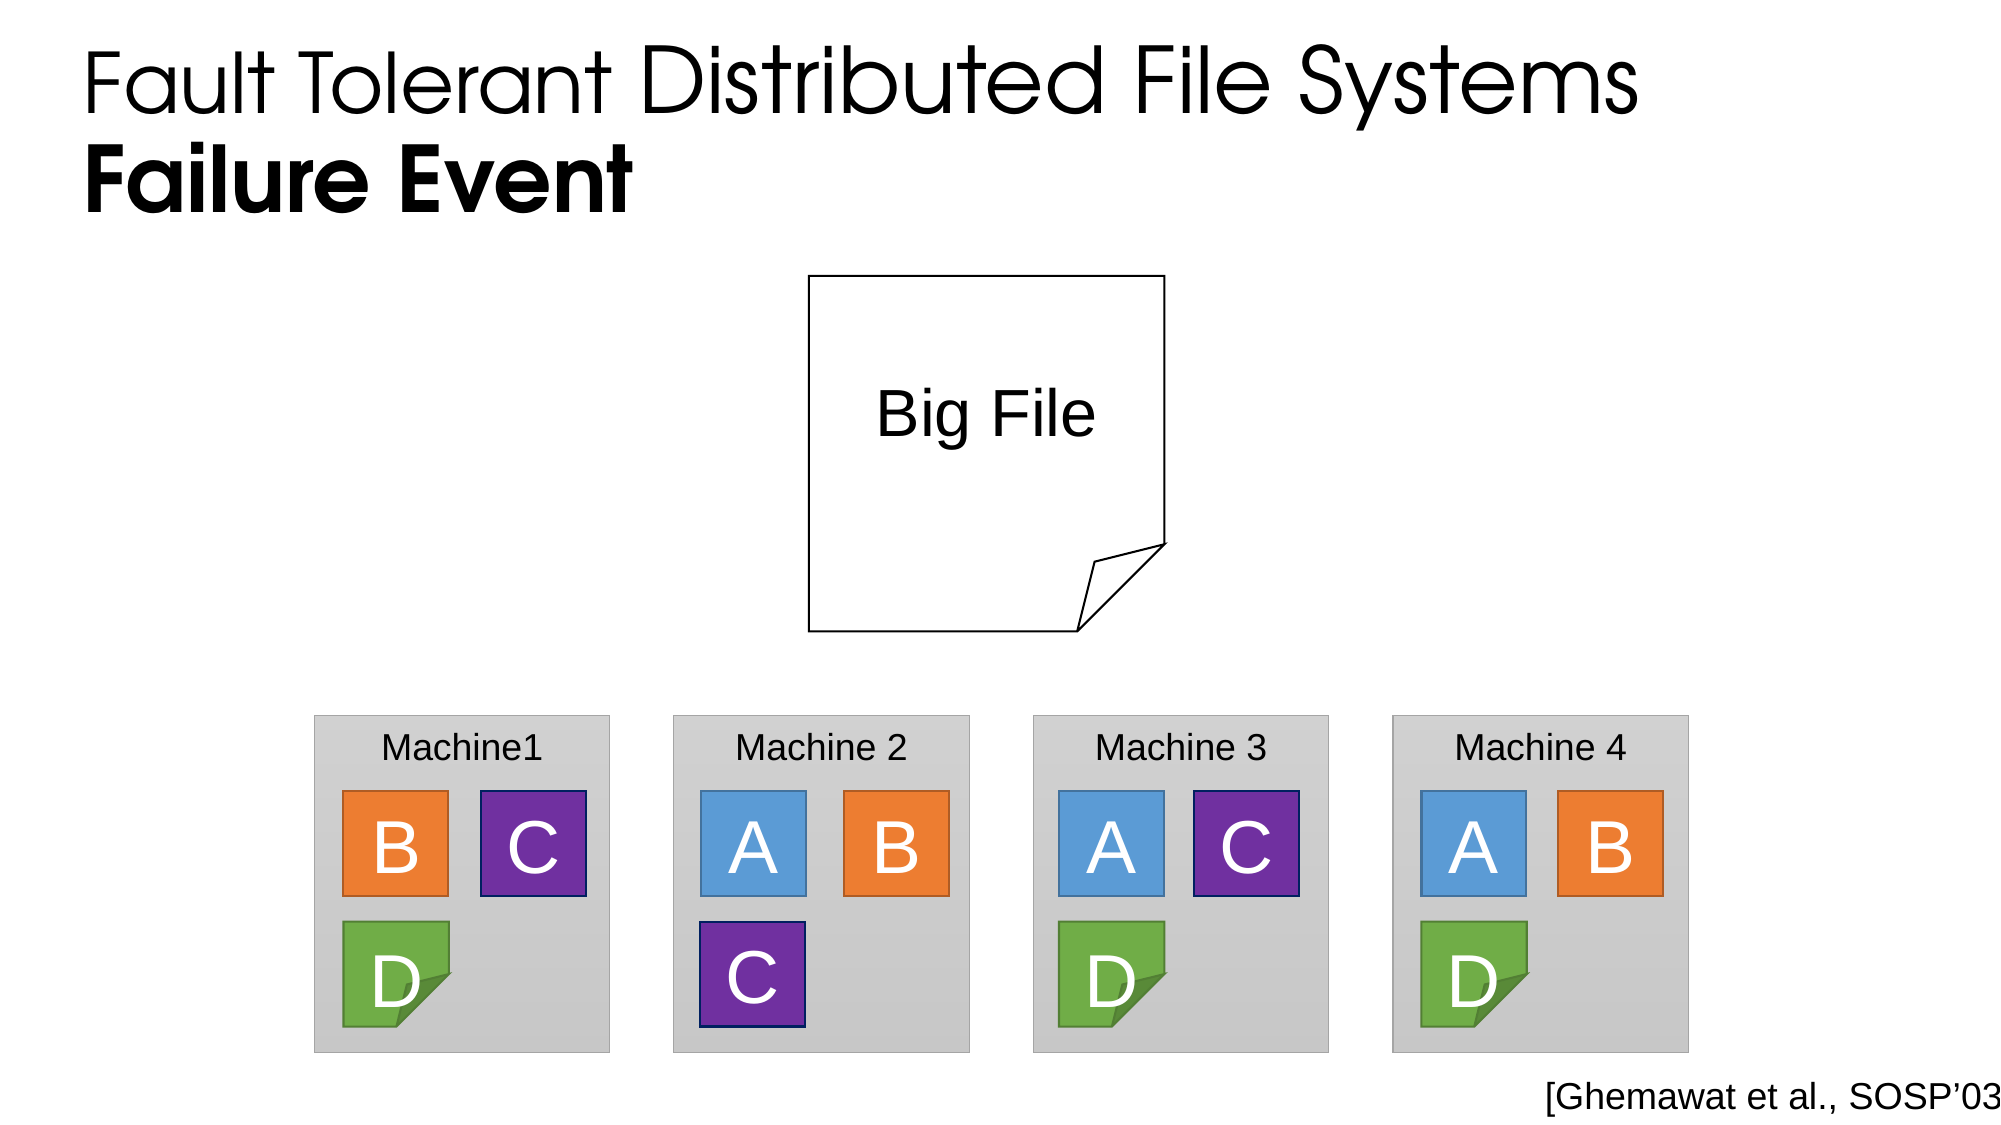

# Fault Tolerant Distributed File Systems Failure Event
Big File
Machine1
Machine 2
Machine 3
Machine 4
B
C
A
B
A
C
A
B
D
C
D
D
[Ghemawat et al., SOSP’03]